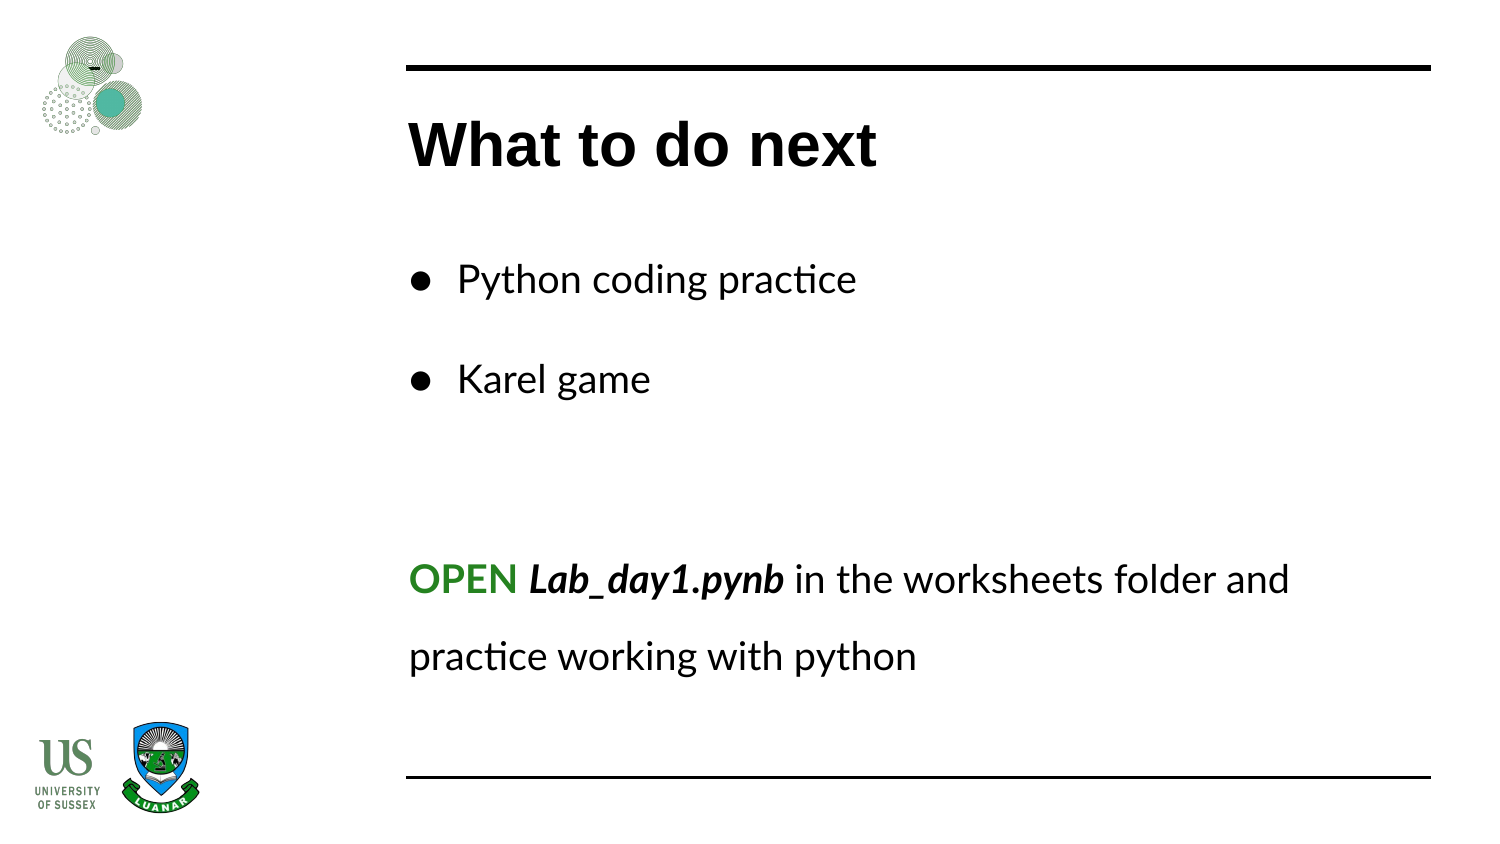

# What to do next
Python coding practice
Karel game

OPEN Lab_day1.pynb in the worksheets folder and practice working with python